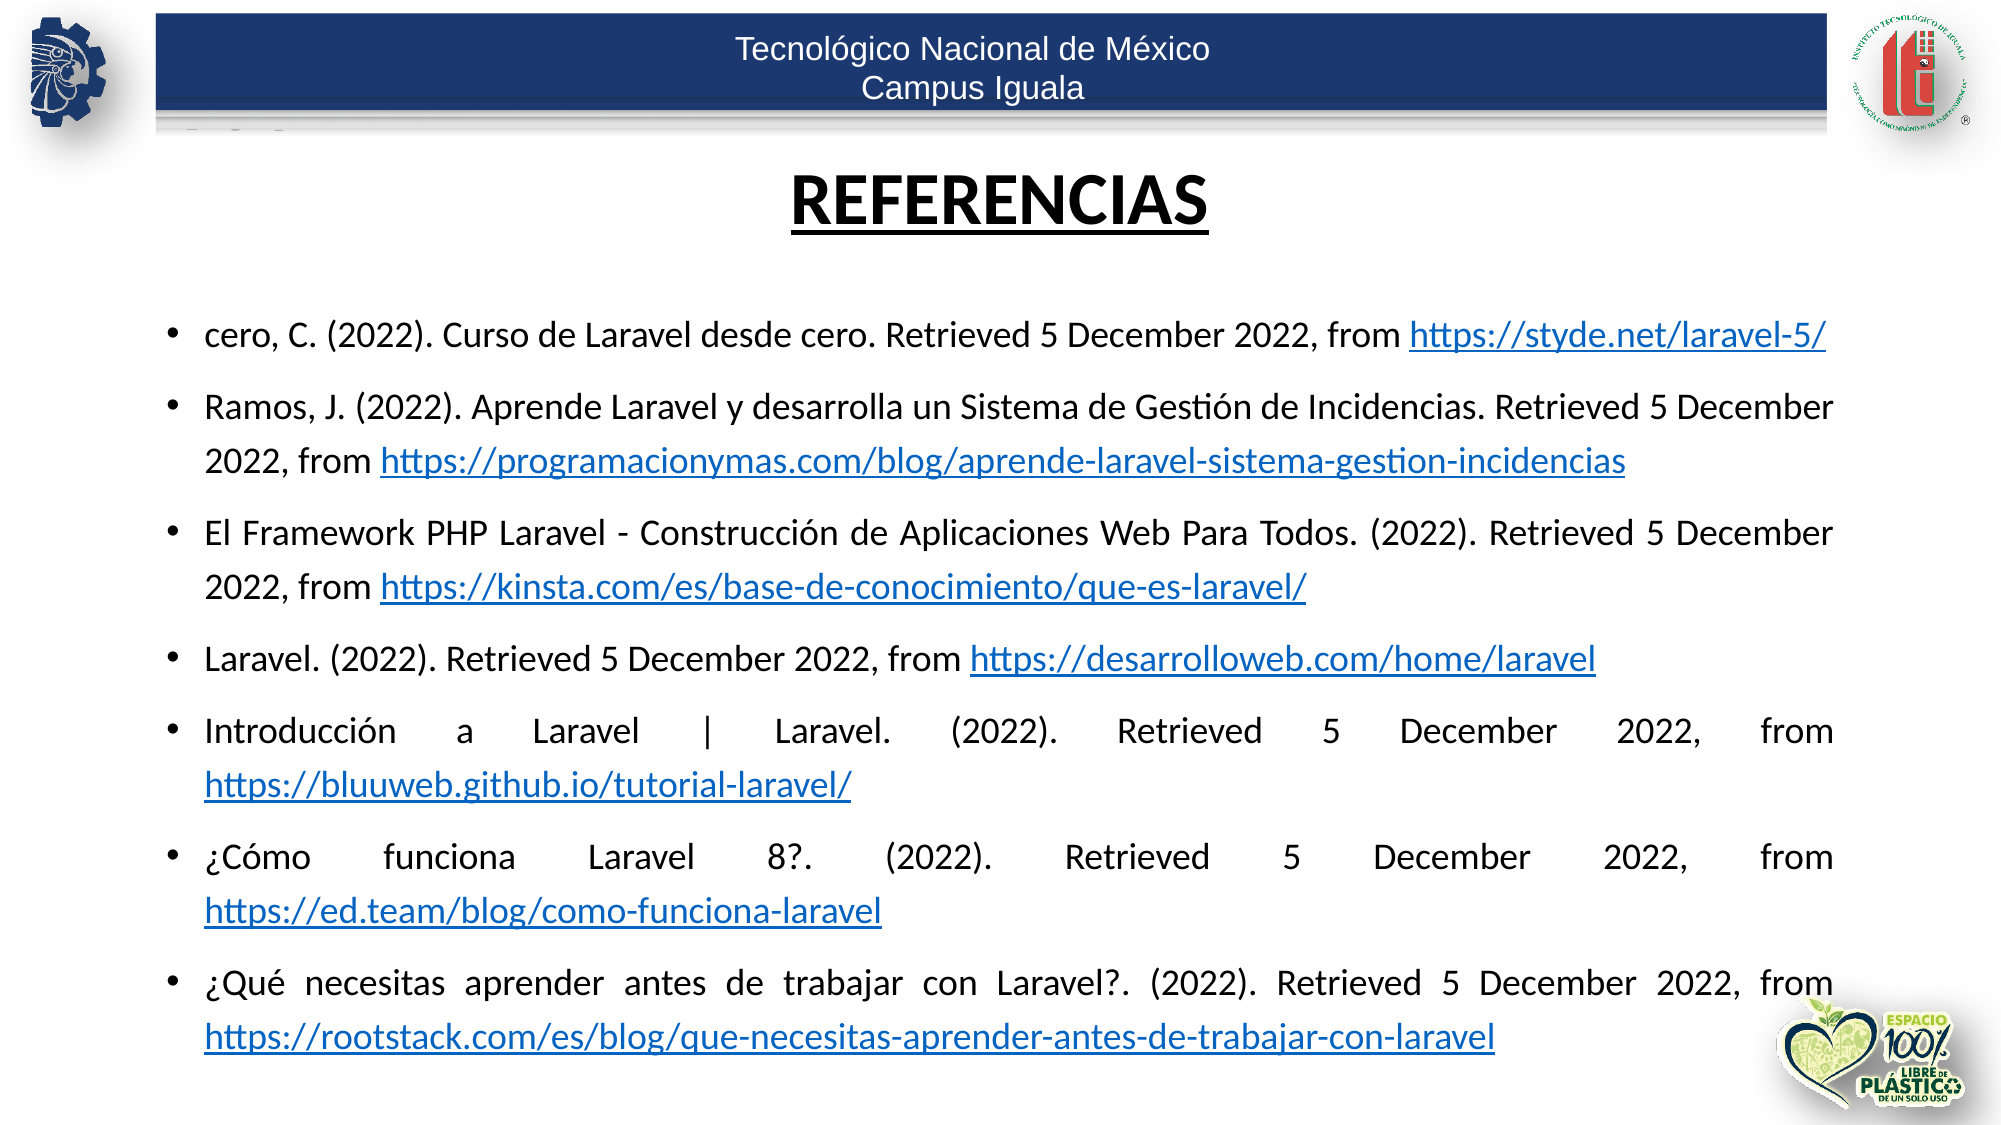

REFERENCIAS
cero, C. (2022). Curso de Laravel desde cero. Retrieved 5 December 2022, from https://styde.net/laravel-5/
Ramos, J. (2022). Aprende Laravel y desarrolla un Sistema de Gestión de Incidencias. Retrieved 5 December 2022, from https://programacionymas.com/blog/aprende-laravel-sistema-gestion-incidencias
El Framework PHP Laravel - Construcción de Aplicaciones Web Para Todos. (2022). Retrieved 5 December 2022, from https://kinsta.com/es/base-de-conocimiento/que-es-laravel/
Laravel. (2022). Retrieved 5 December 2022, from https://desarrolloweb.com/home/laravel
Introducción a Laravel | Laravel. (2022). Retrieved 5 December 2022, from https://bluuweb.github.io/tutorial-laravel/
¿Cómo funciona Laravel 8?. (2022). Retrieved 5 December 2022, from https://ed.team/blog/como-funciona-laravel
¿Qué necesitas aprender antes de trabajar con Laravel?. (2022). Retrieved 5 December 2022, from https://rootstack.com/es/blog/que-necesitas-aprender-antes-de-trabajar-con-laravel